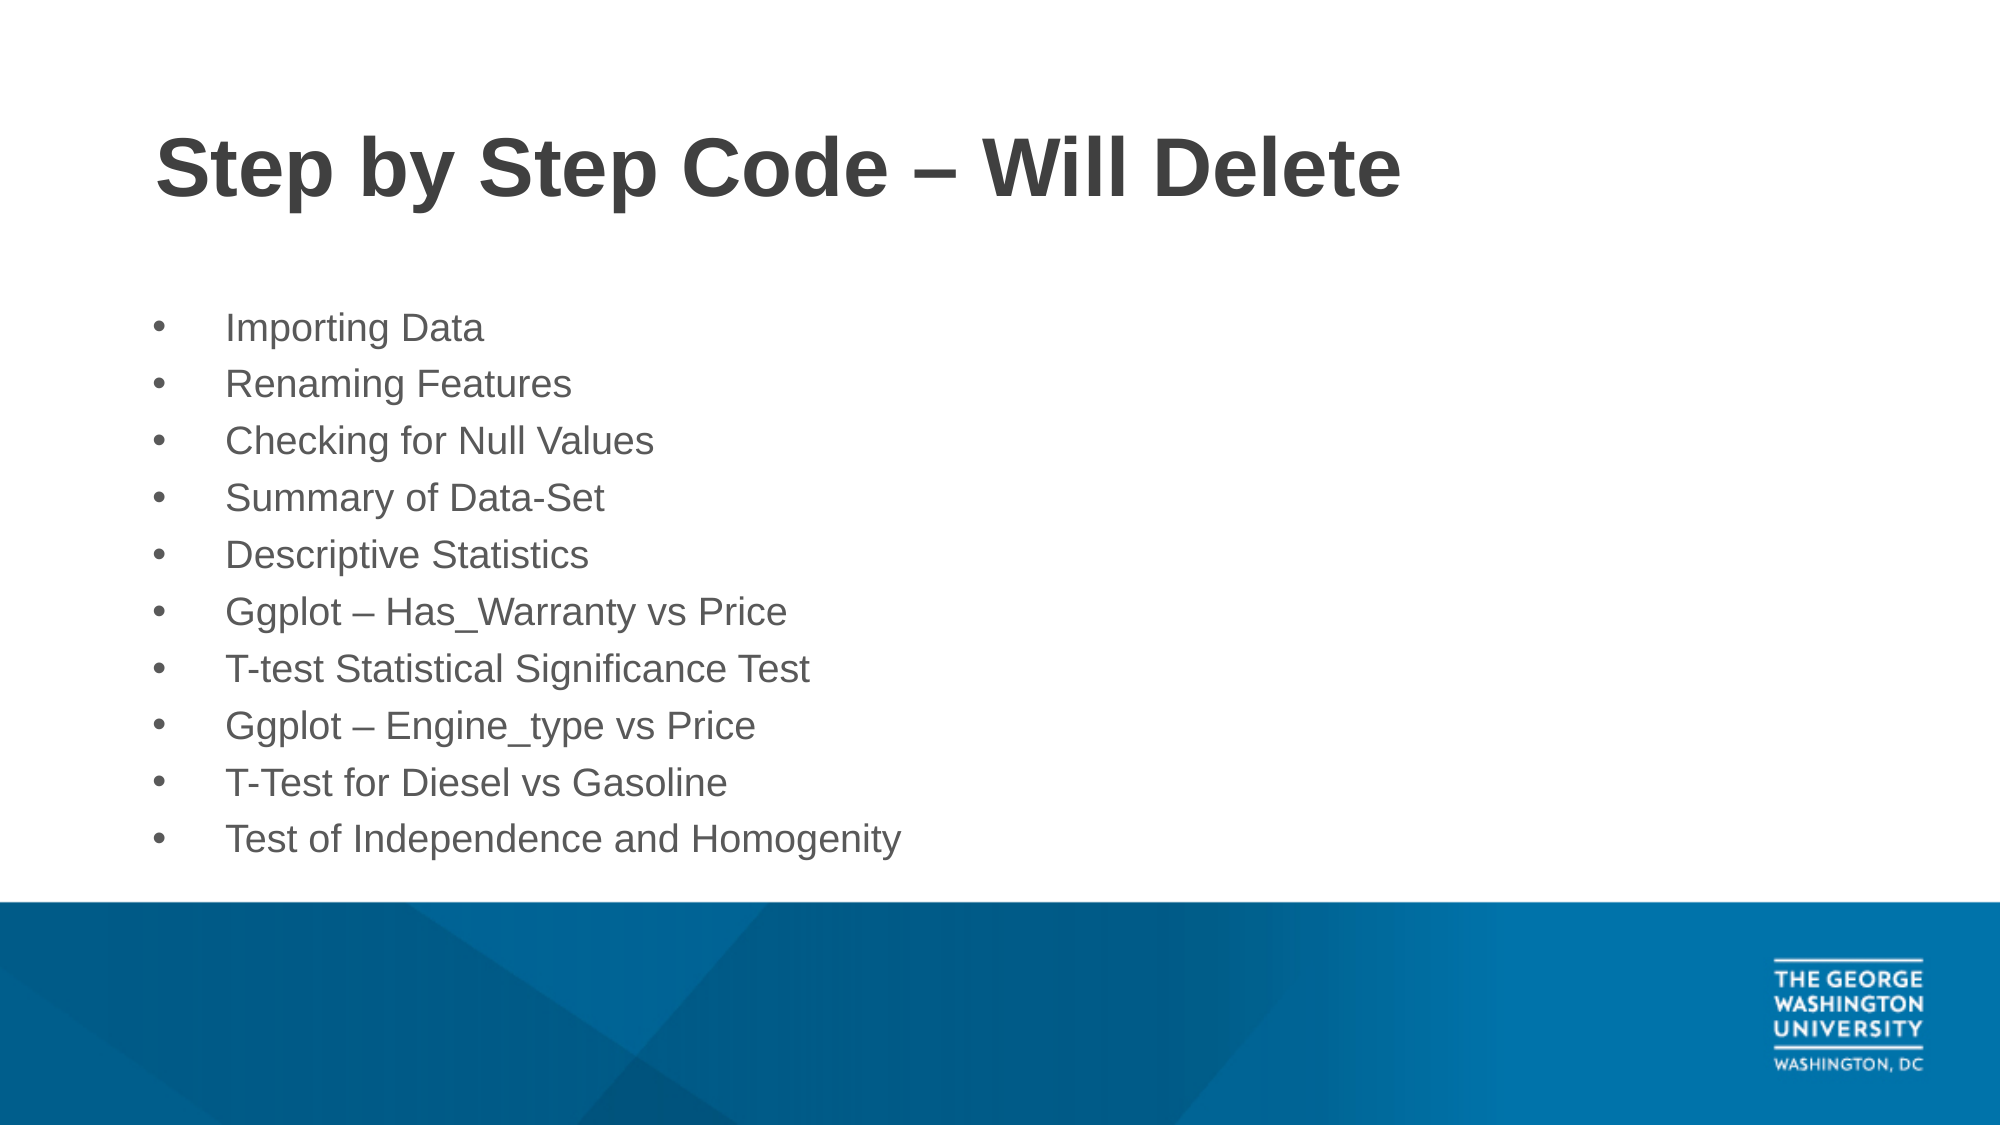

# Step by Step Code – Will Delete
Importing Data
Renaming Features
Checking for Null Values
Summary of Data-Set
Descriptive Statistics
Ggplot – Has_Warranty vs Price
T-test Statistical Significance Test
Ggplot – Engine_type vs Price
T-Test for Diesel vs Gasoline
Test of Independence and Homogenity